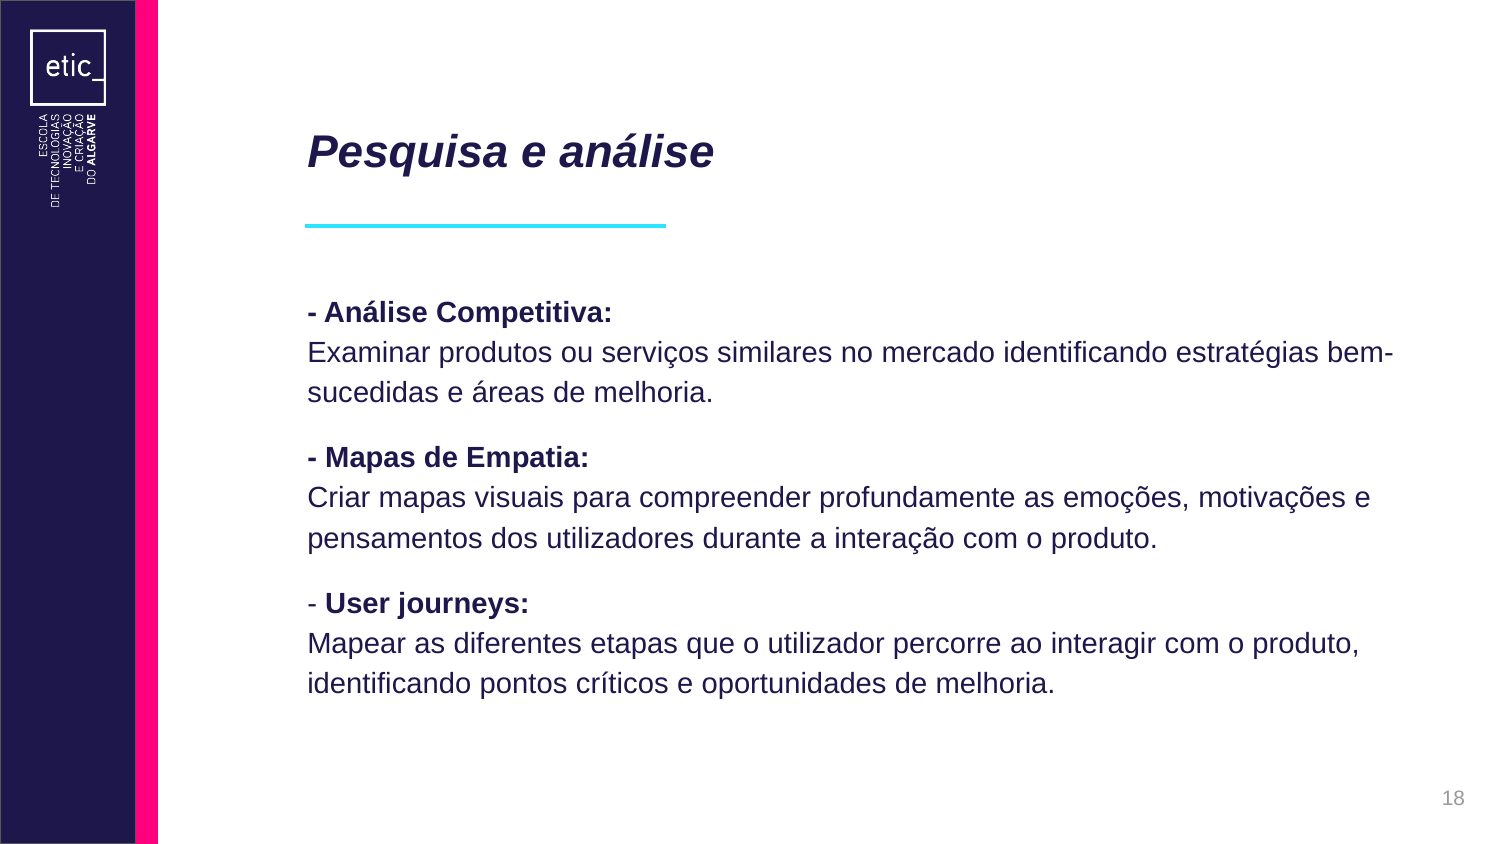

# Pesquisa e análise
- Análise Competitiva:
Examinar produtos ou serviços similares no mercado identificando estratégias bem-sucedidas e áreas de melhoria.
- Mapas de Empatia:
Criar mapas visuais para compreender profundamente as emoções, motivações e pensamentos dos utilizadores durante a interação com o produto.
- User journeys:
Mapear as diferentes etapas que o utilizador percorre ao interagir com o produto, identificando pontos críticos e oportunidades de melhoria.
18